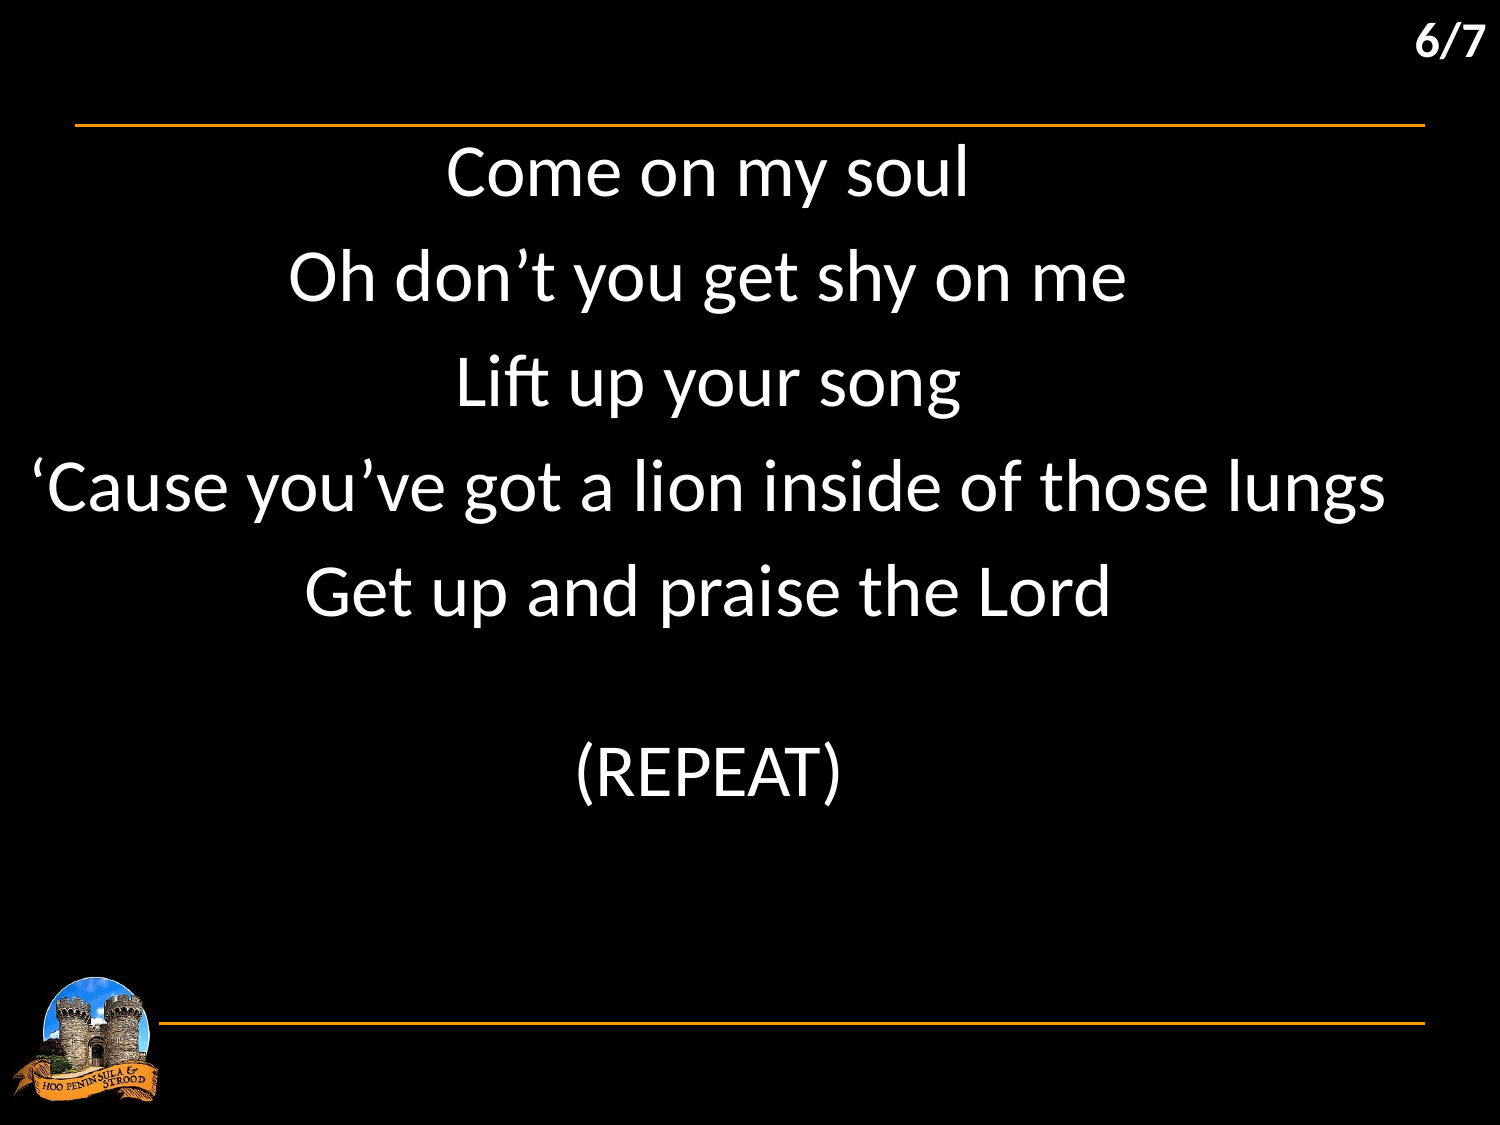

6/7
Come on my soul
Oh don’t you get shy on me
Lift up your song
‘Cause you’ve got a lion inside of those lungs
Get up and praise the Lord
(REPEAT)